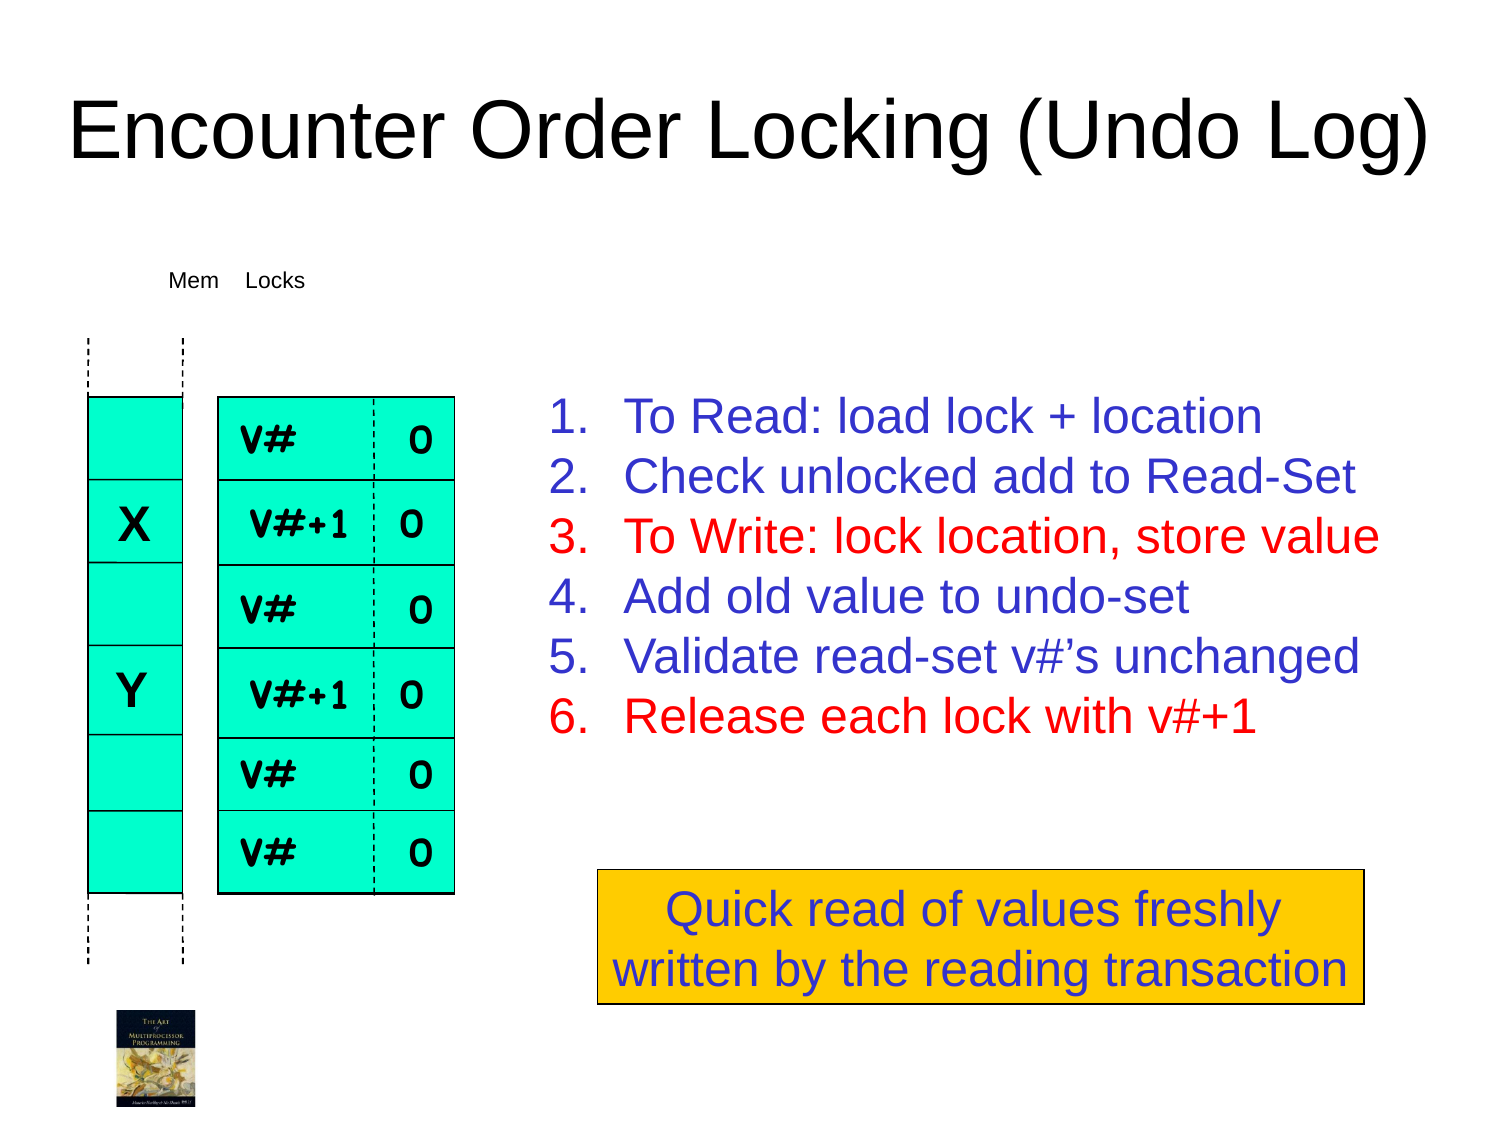

# Encounter Order Locking (Undo Log)
Mem    Locks

 V#       0

 V#+1   0

 V#       0

 V#+1   0

 V#       0

 V#       0

 V#       0

 V#       0

X
Y

To Read: load lock + location
Check unlocked add to Read-Set
To Write: lock location, store value
Add old value to undo-set
Validate read-set v#’s unchanged
Release each lock with v#+1

 V#       0

 V#      0

 V#      0

 V#+1  0

X
 V#       0

 V#      1

 V#      0

 V#+1  0

Y
 V#       0

 V#      1

 V#       0

 V#      0

 V#       0

 V#     0

 V#      0

 V#       0

Quick read of values freshly
written by the reading transaction